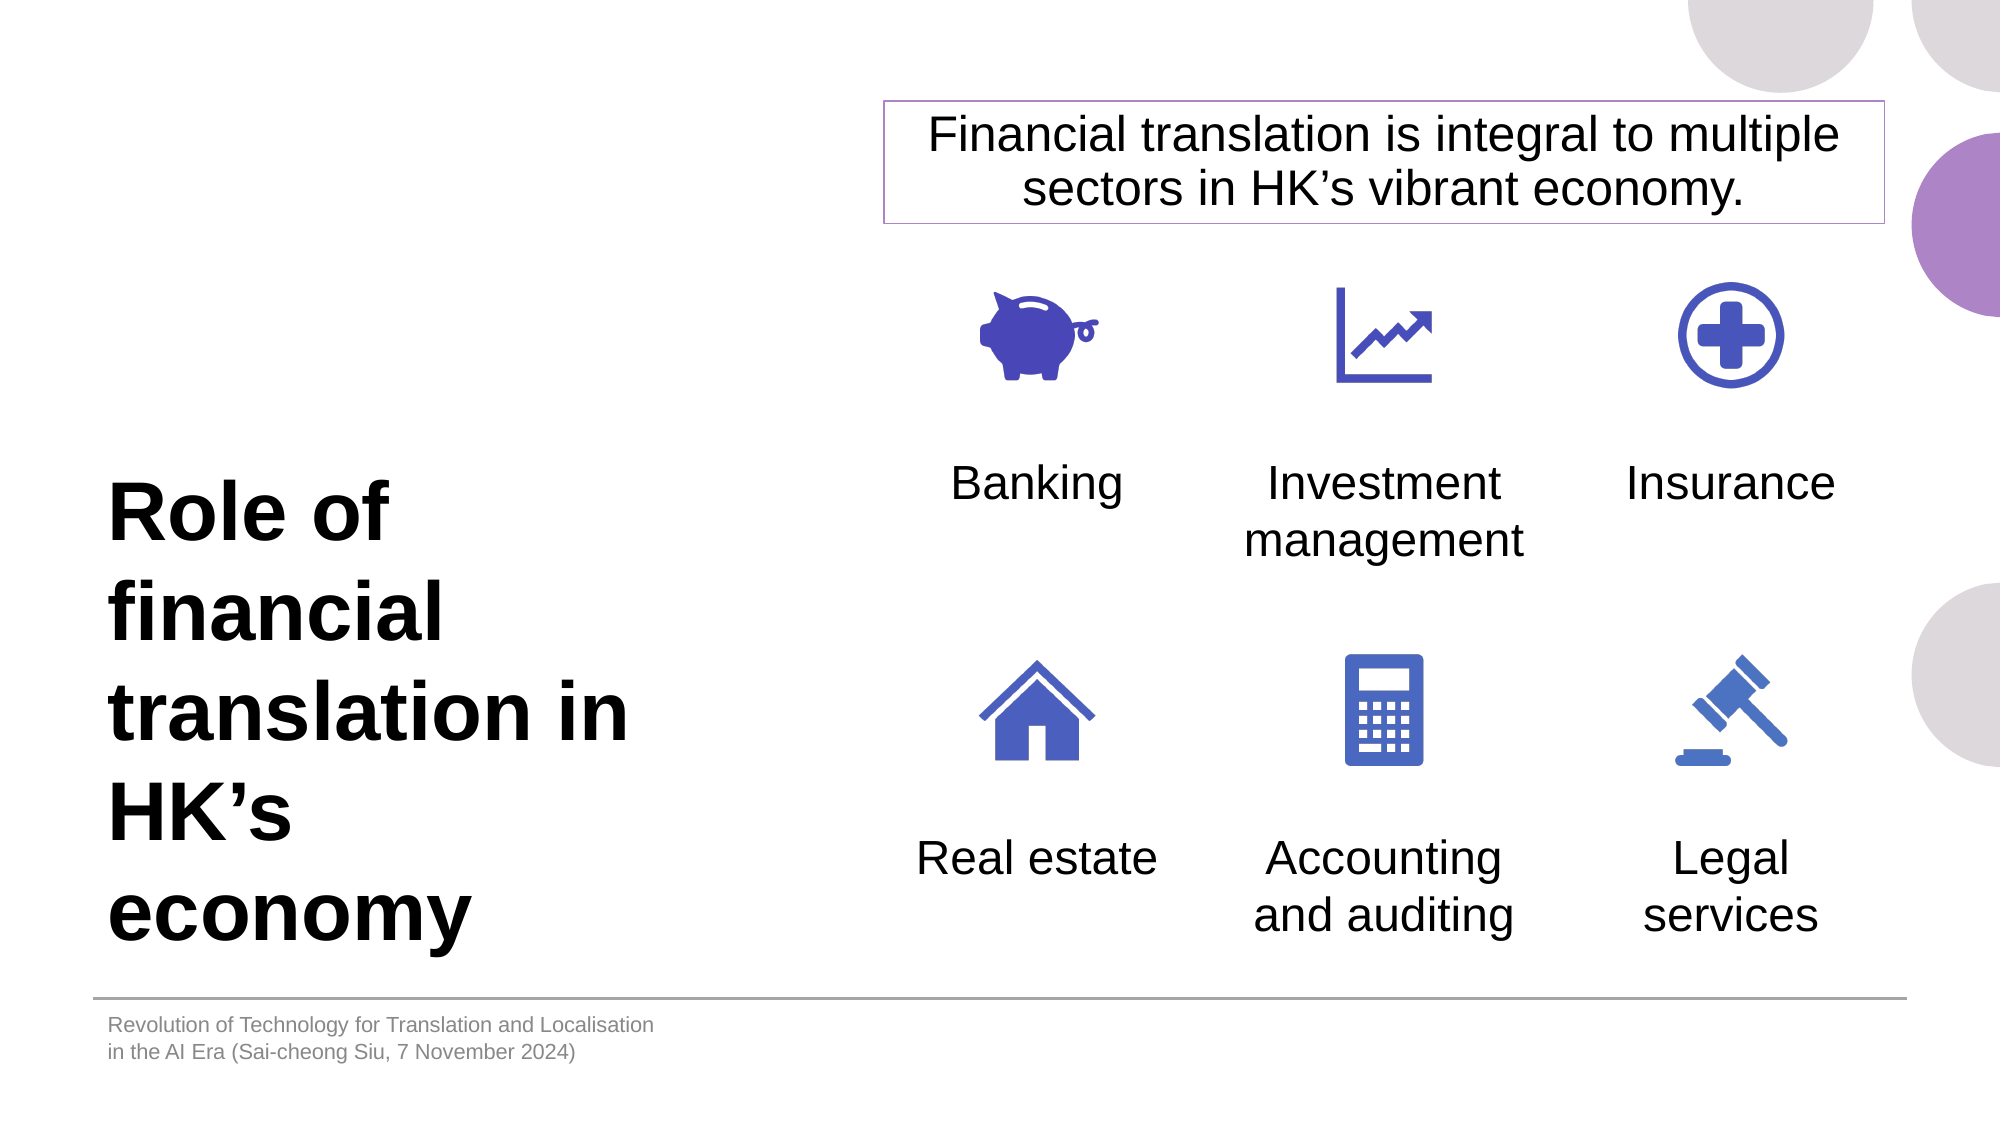

Financial translation is integral to multiple sectors in HK’s vibrant economy.

Banking

Investment management

Insurance

Real estate

Accounting and auditing

Legal services
# Role of financial translation in HK’s economy
Revolution of Technology for Translation and Localisation in the AI Era (Sai-cheong Siu, 7 November 2024)